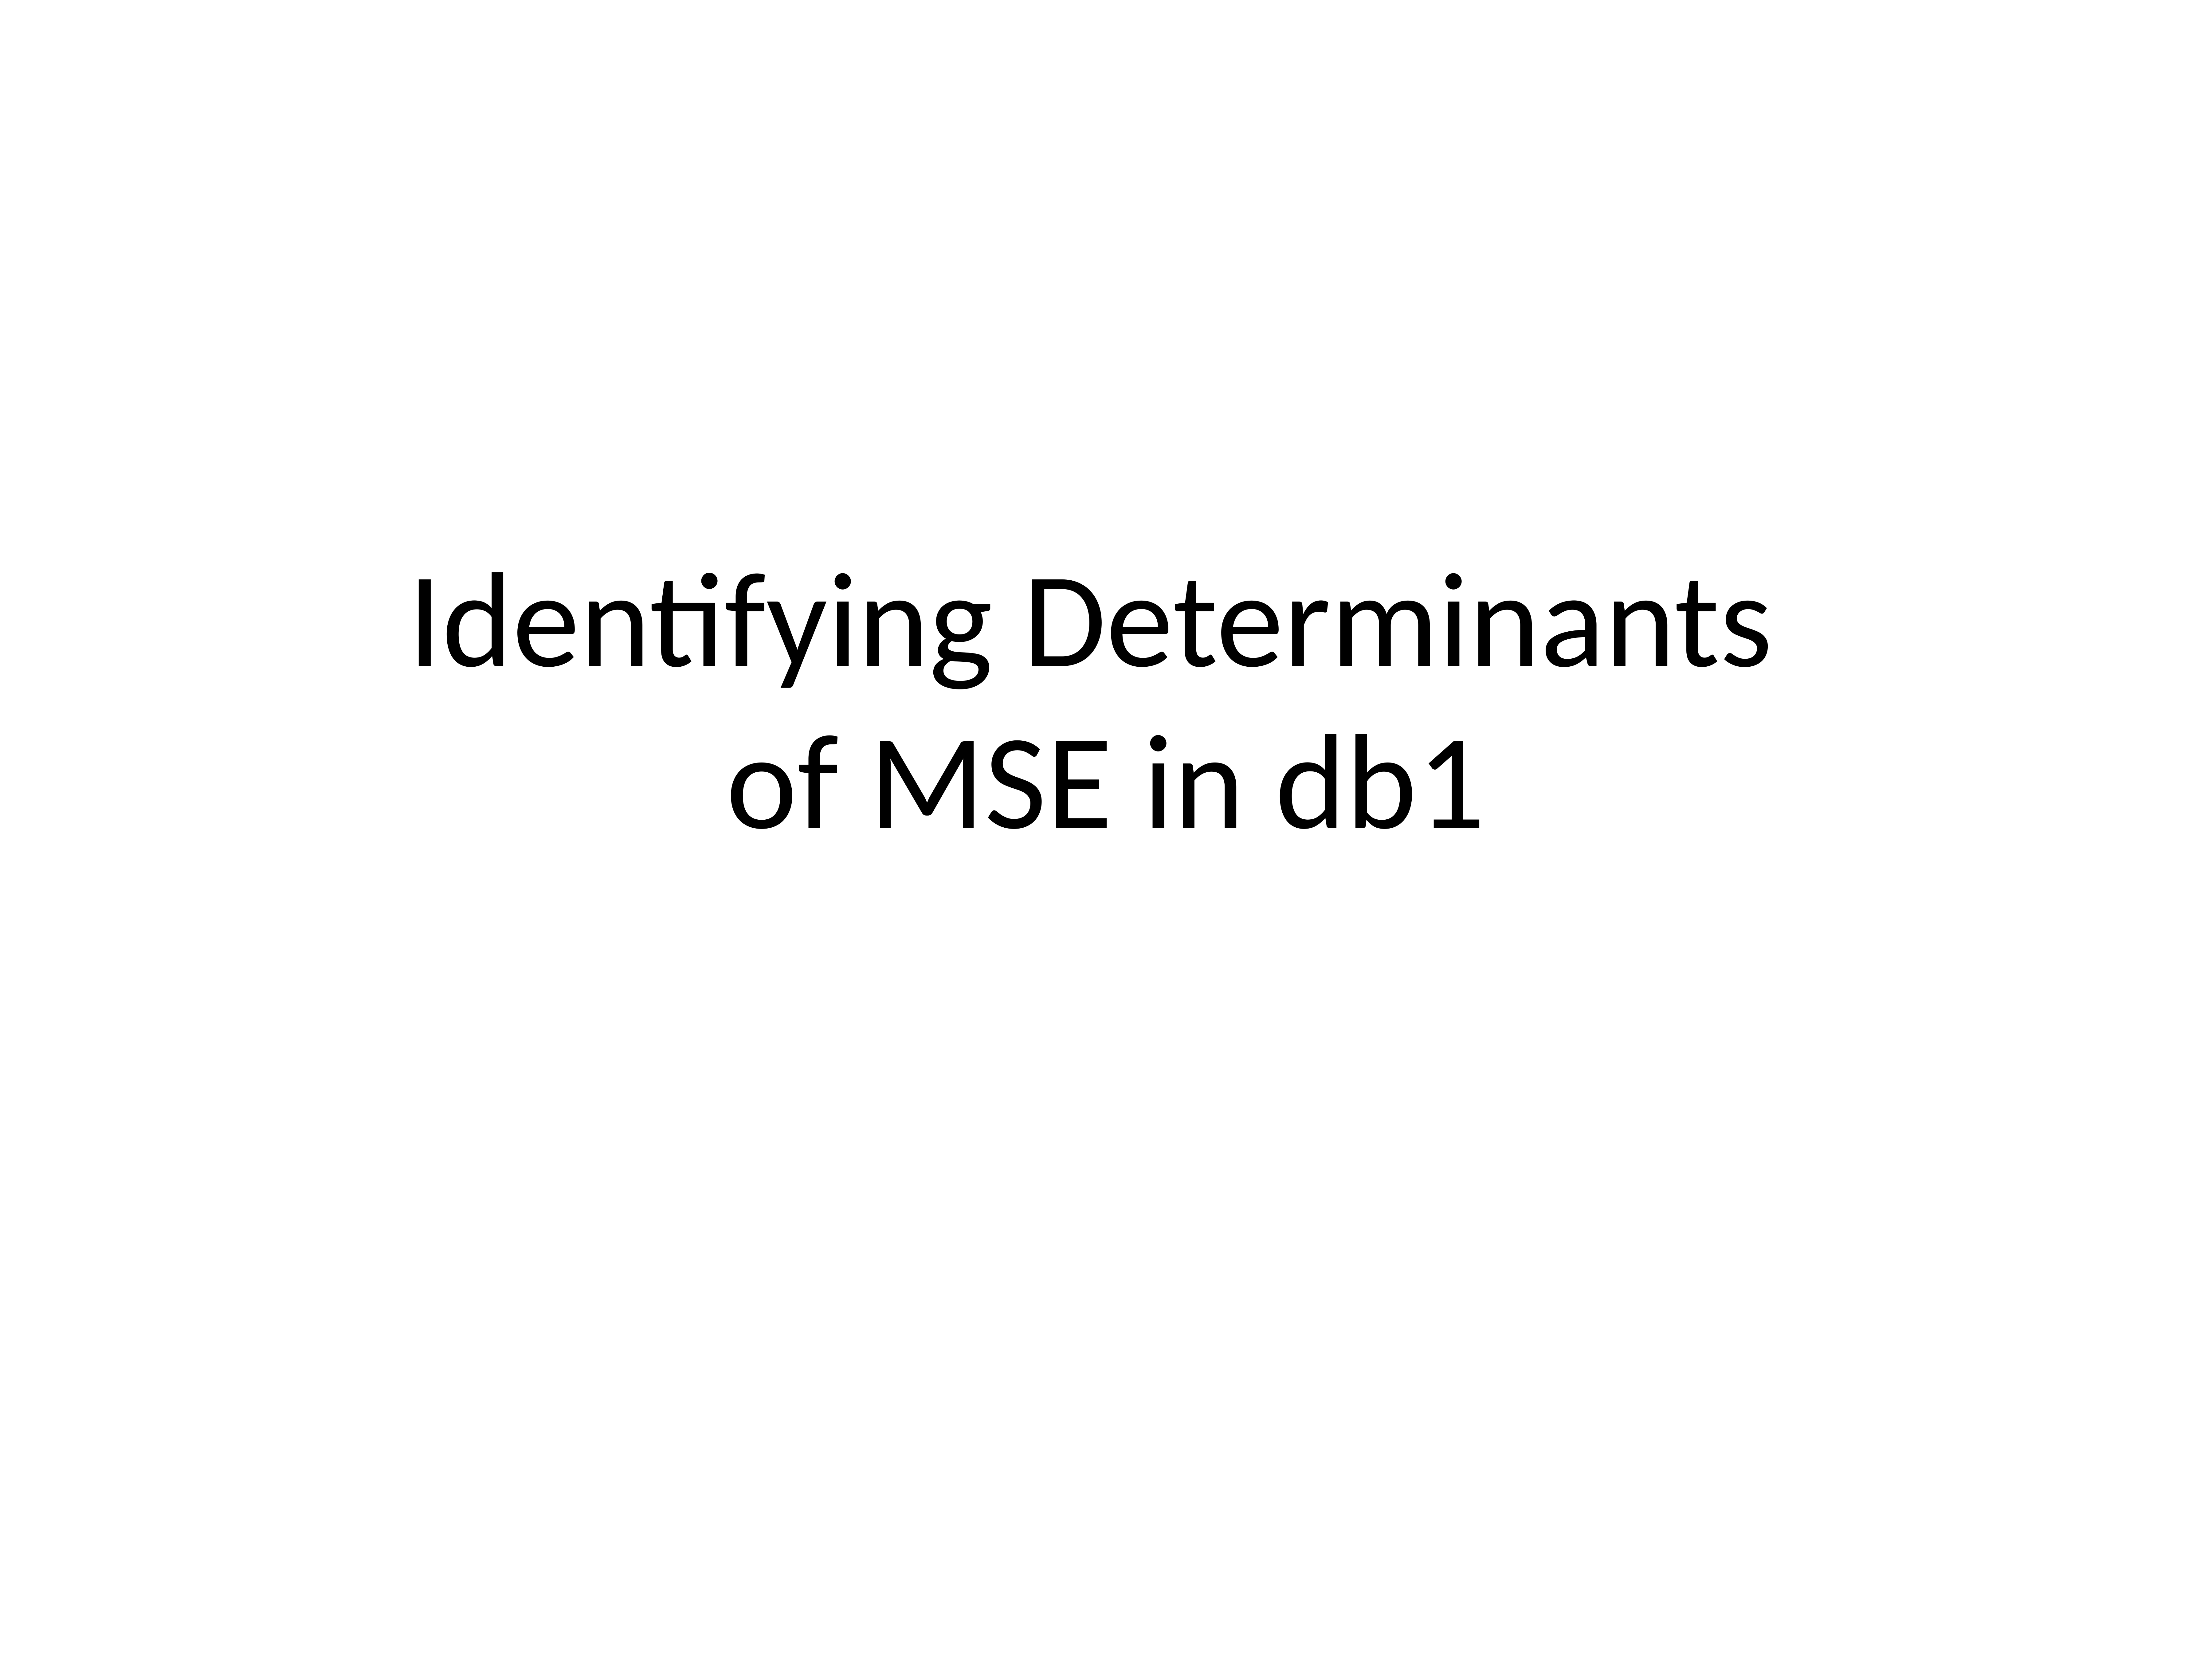

# Identifying Determinants of MSE in db1